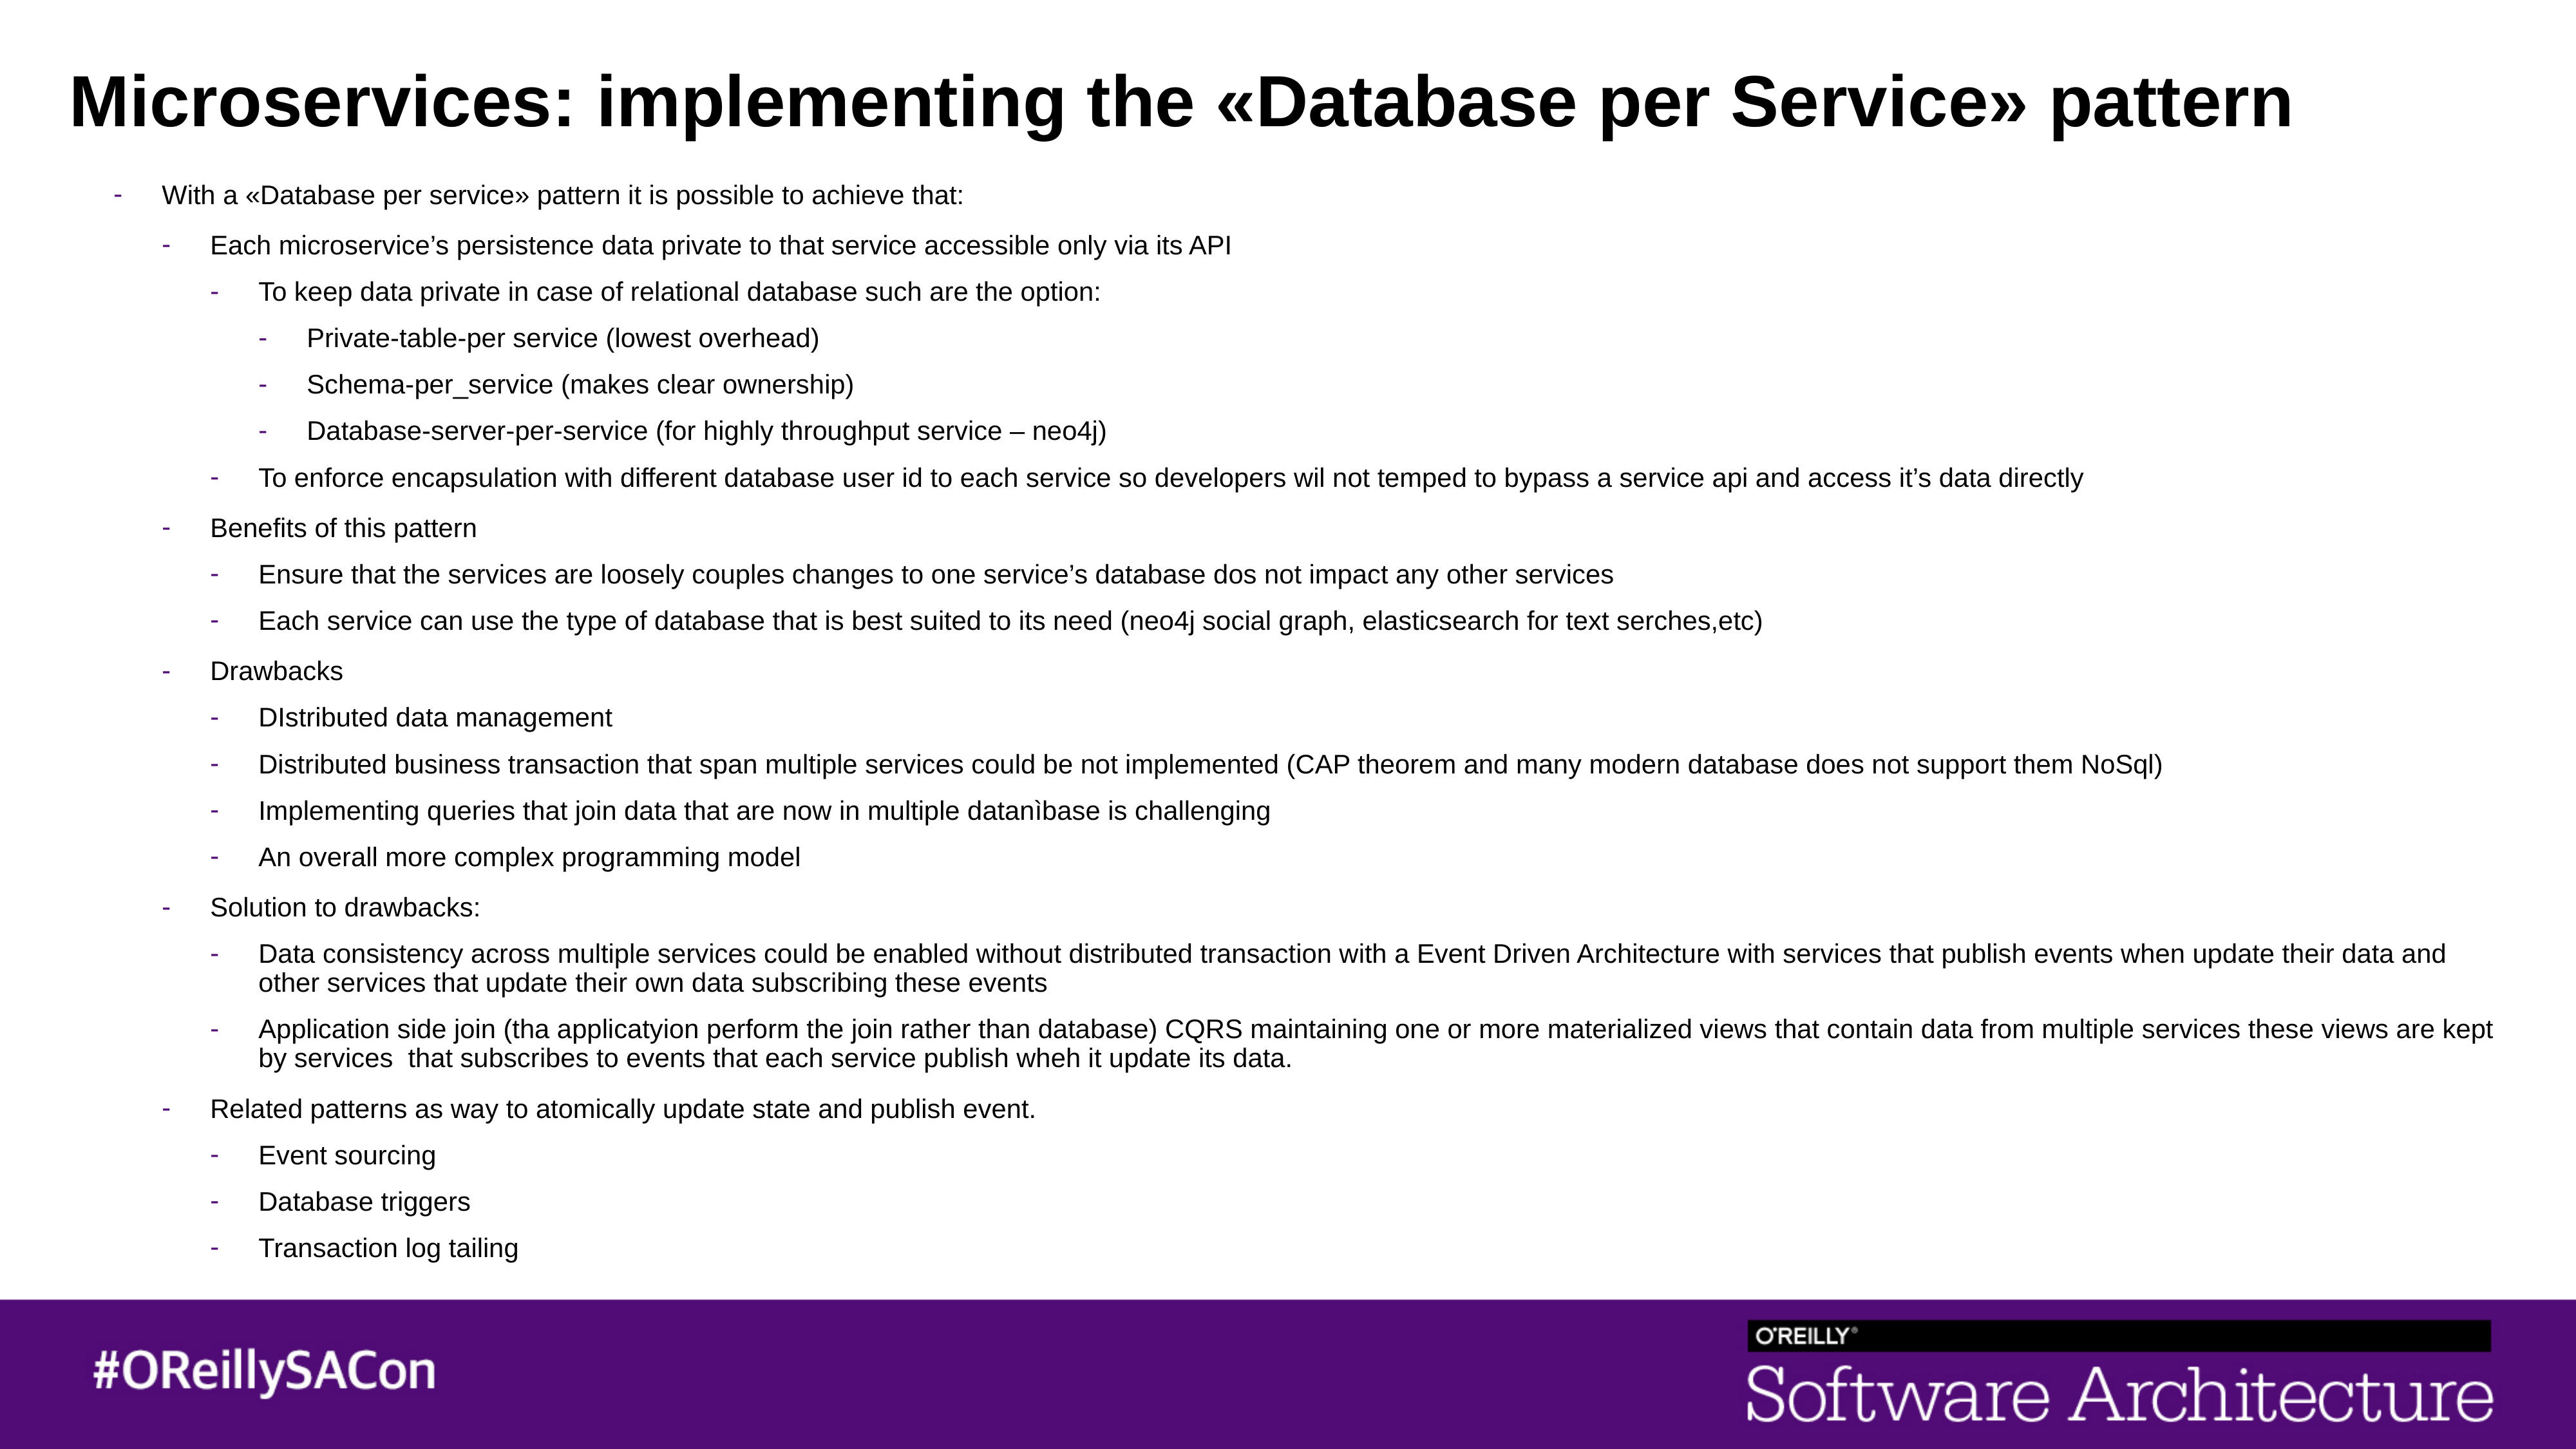

# Microservices: implementing the «Database per Service» pattern
With a «Database per service» pattern it is possible to achieve that:
Each microservice’s persistence data private to that service accessible only via its API
To keep data private in case of relational database such are the option:
Private-table-per service (lowest overhead)
Schema-per_service (makes clear ownership)
Database-server-per-service (for highly throughput service – neo4j)
To enforce encapsulation with different database user id to each service so developers wil not temped to bypass a service api and access it’s data directly
Benefits of this pattern
Ensure that the services are loosely couples changes to one service’s database dos not impact any other services
Each service can use the type of database that is best suited to its need (neo4j social graph, elasticsearch for text serches,etc)
Drawbacks
DIstributed data management
Distributed business transaction that span multiple services could be not implemented (CAP theorem and many modern database does not support them NoSql)
Implementing queries that join data that are now in multiple datanìbase is challenging
An overall more complex programming model
Solution to drawbacks:
Data consistency across multiple services could be enabled without distributed transaction with a Event Driven Architecture with services that publish events when update their data and other services that update their own data subscribing these events
Application side join (tha applicatyion perform the join rather than database) CQRS maintaining one or more materialized views that contain data from multiple services these views are kept by services  that subscribes to events that each service publish wheh it update its data.
Related patterns as way to atomically update state and publish event.
Event sourcing
Database triggers
Transaction log tailing